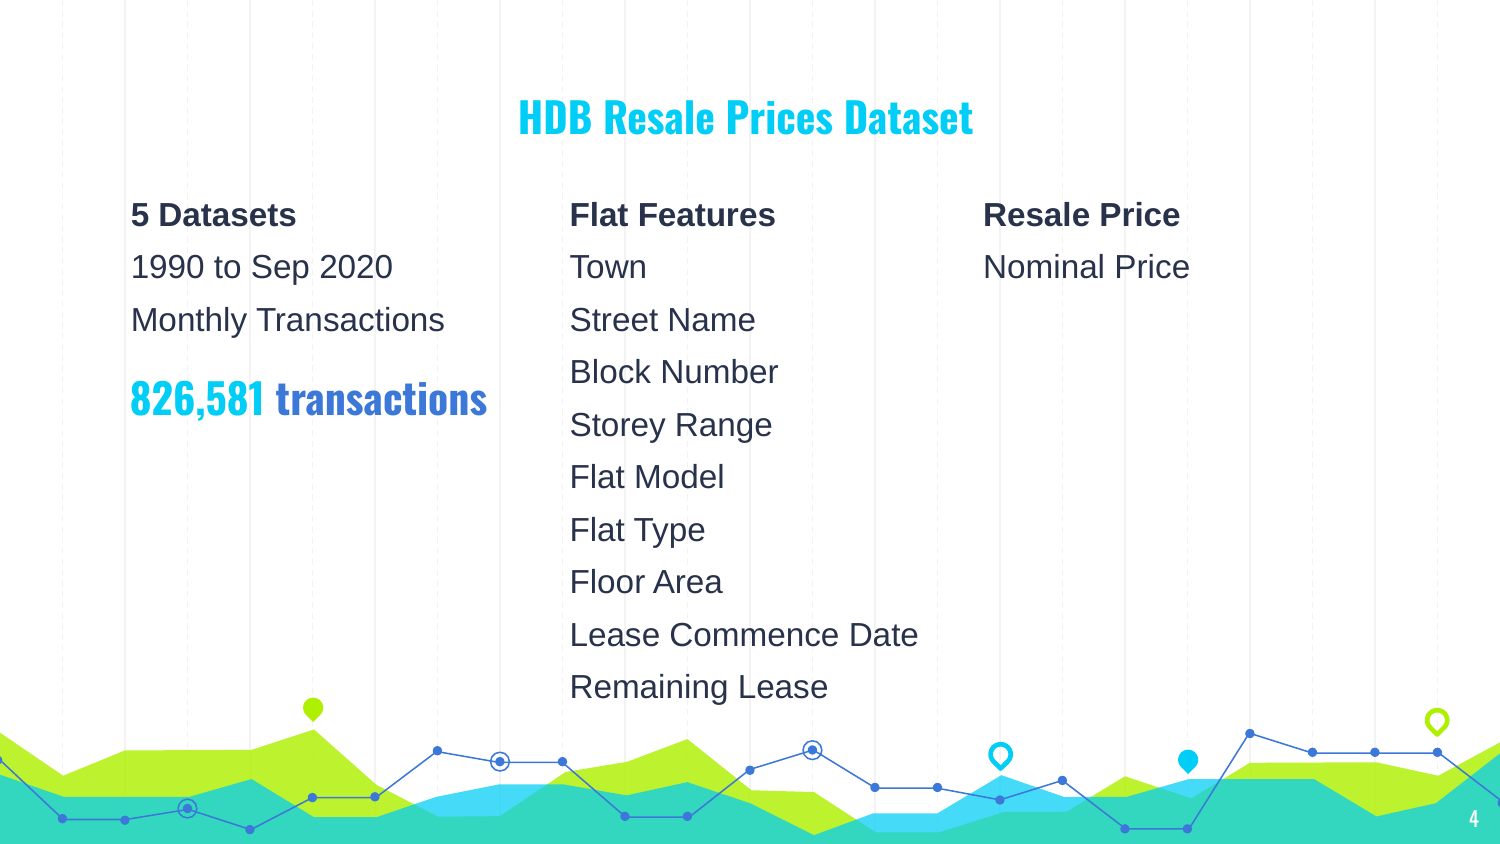

# HDB Resale Prices Dataset
5 Datasets
1990 to Sep 2020
Monthly Transactions
Flat Features
Town
Street Name
Block Number
Storey Range
Flat Model
Flat Type
Floor Area
Lease Commence Date
Remaining Lease

Resale Price
Nominal Price

826,581 transactions
4